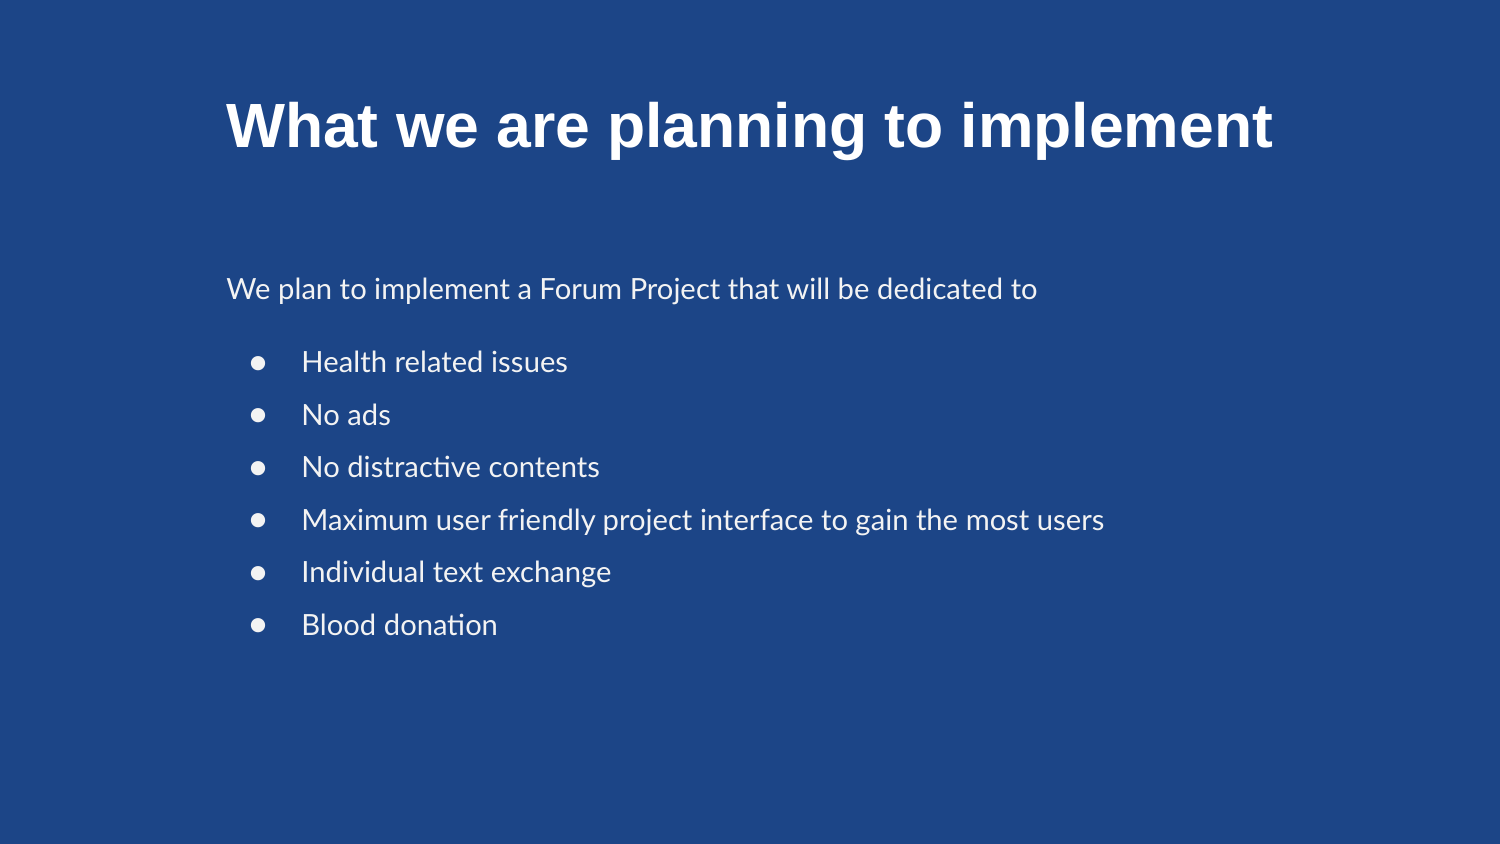

What we are planning to implement
We plan to implement a Forum Project that will be dedicated to
Health related issues
No ads
No distractive contents
Maximum user friendly project interface to gain the most users
Individual text exchange
Blood donation